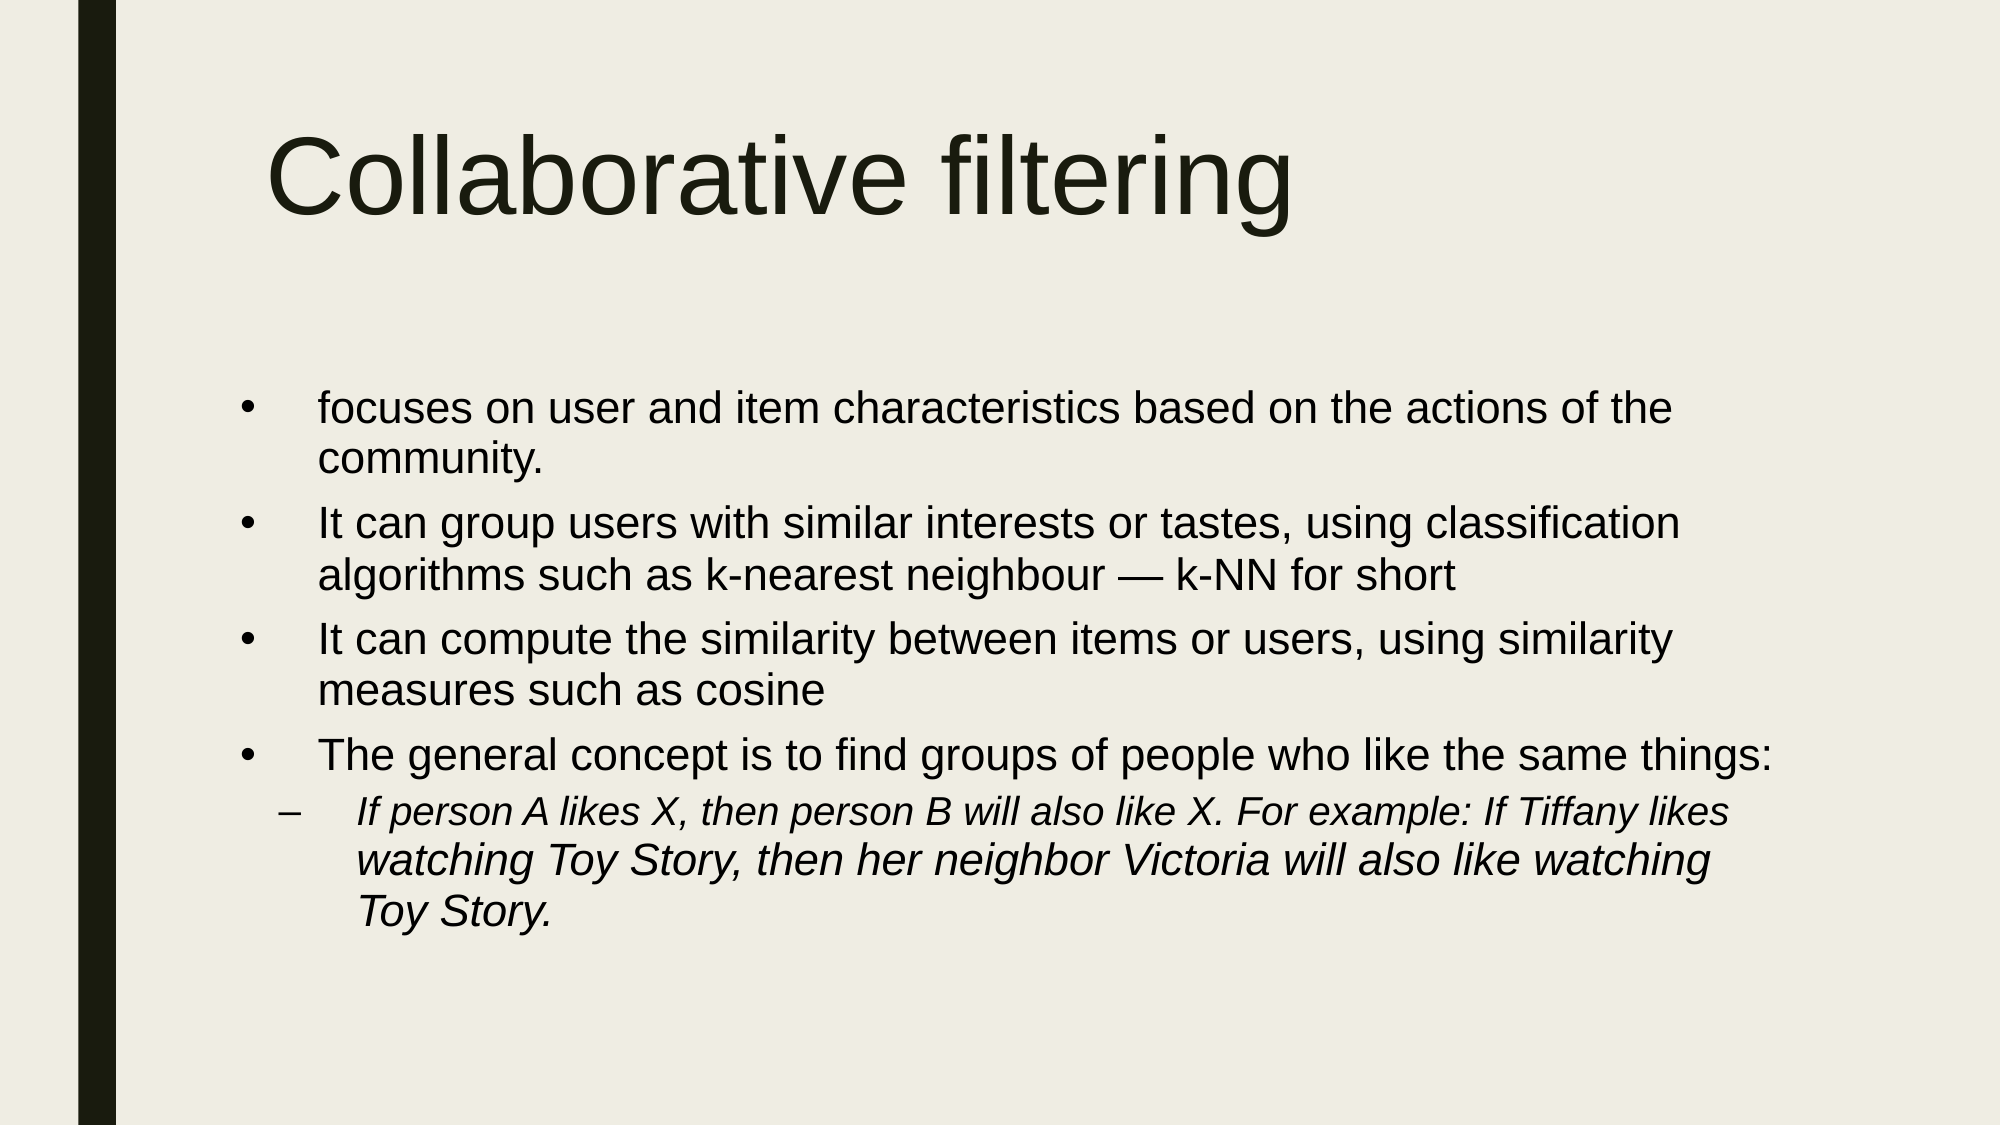

# Collaborative filtering
focuses on user and item characteristics based on the actions of the community.
It can group users with similar interests or tastes, using classification algorithms such as k-nearest neighbour — k-NN for short
It can compute the similarity between items or users, using similarity measures such as cosine
The general concept is to find groups of people who like the same things:
If person A likes X, then person B will also like X. For example: If Tiffany likes watching Toy Story, then her neighbor Victoria will also like watching Toy Story.